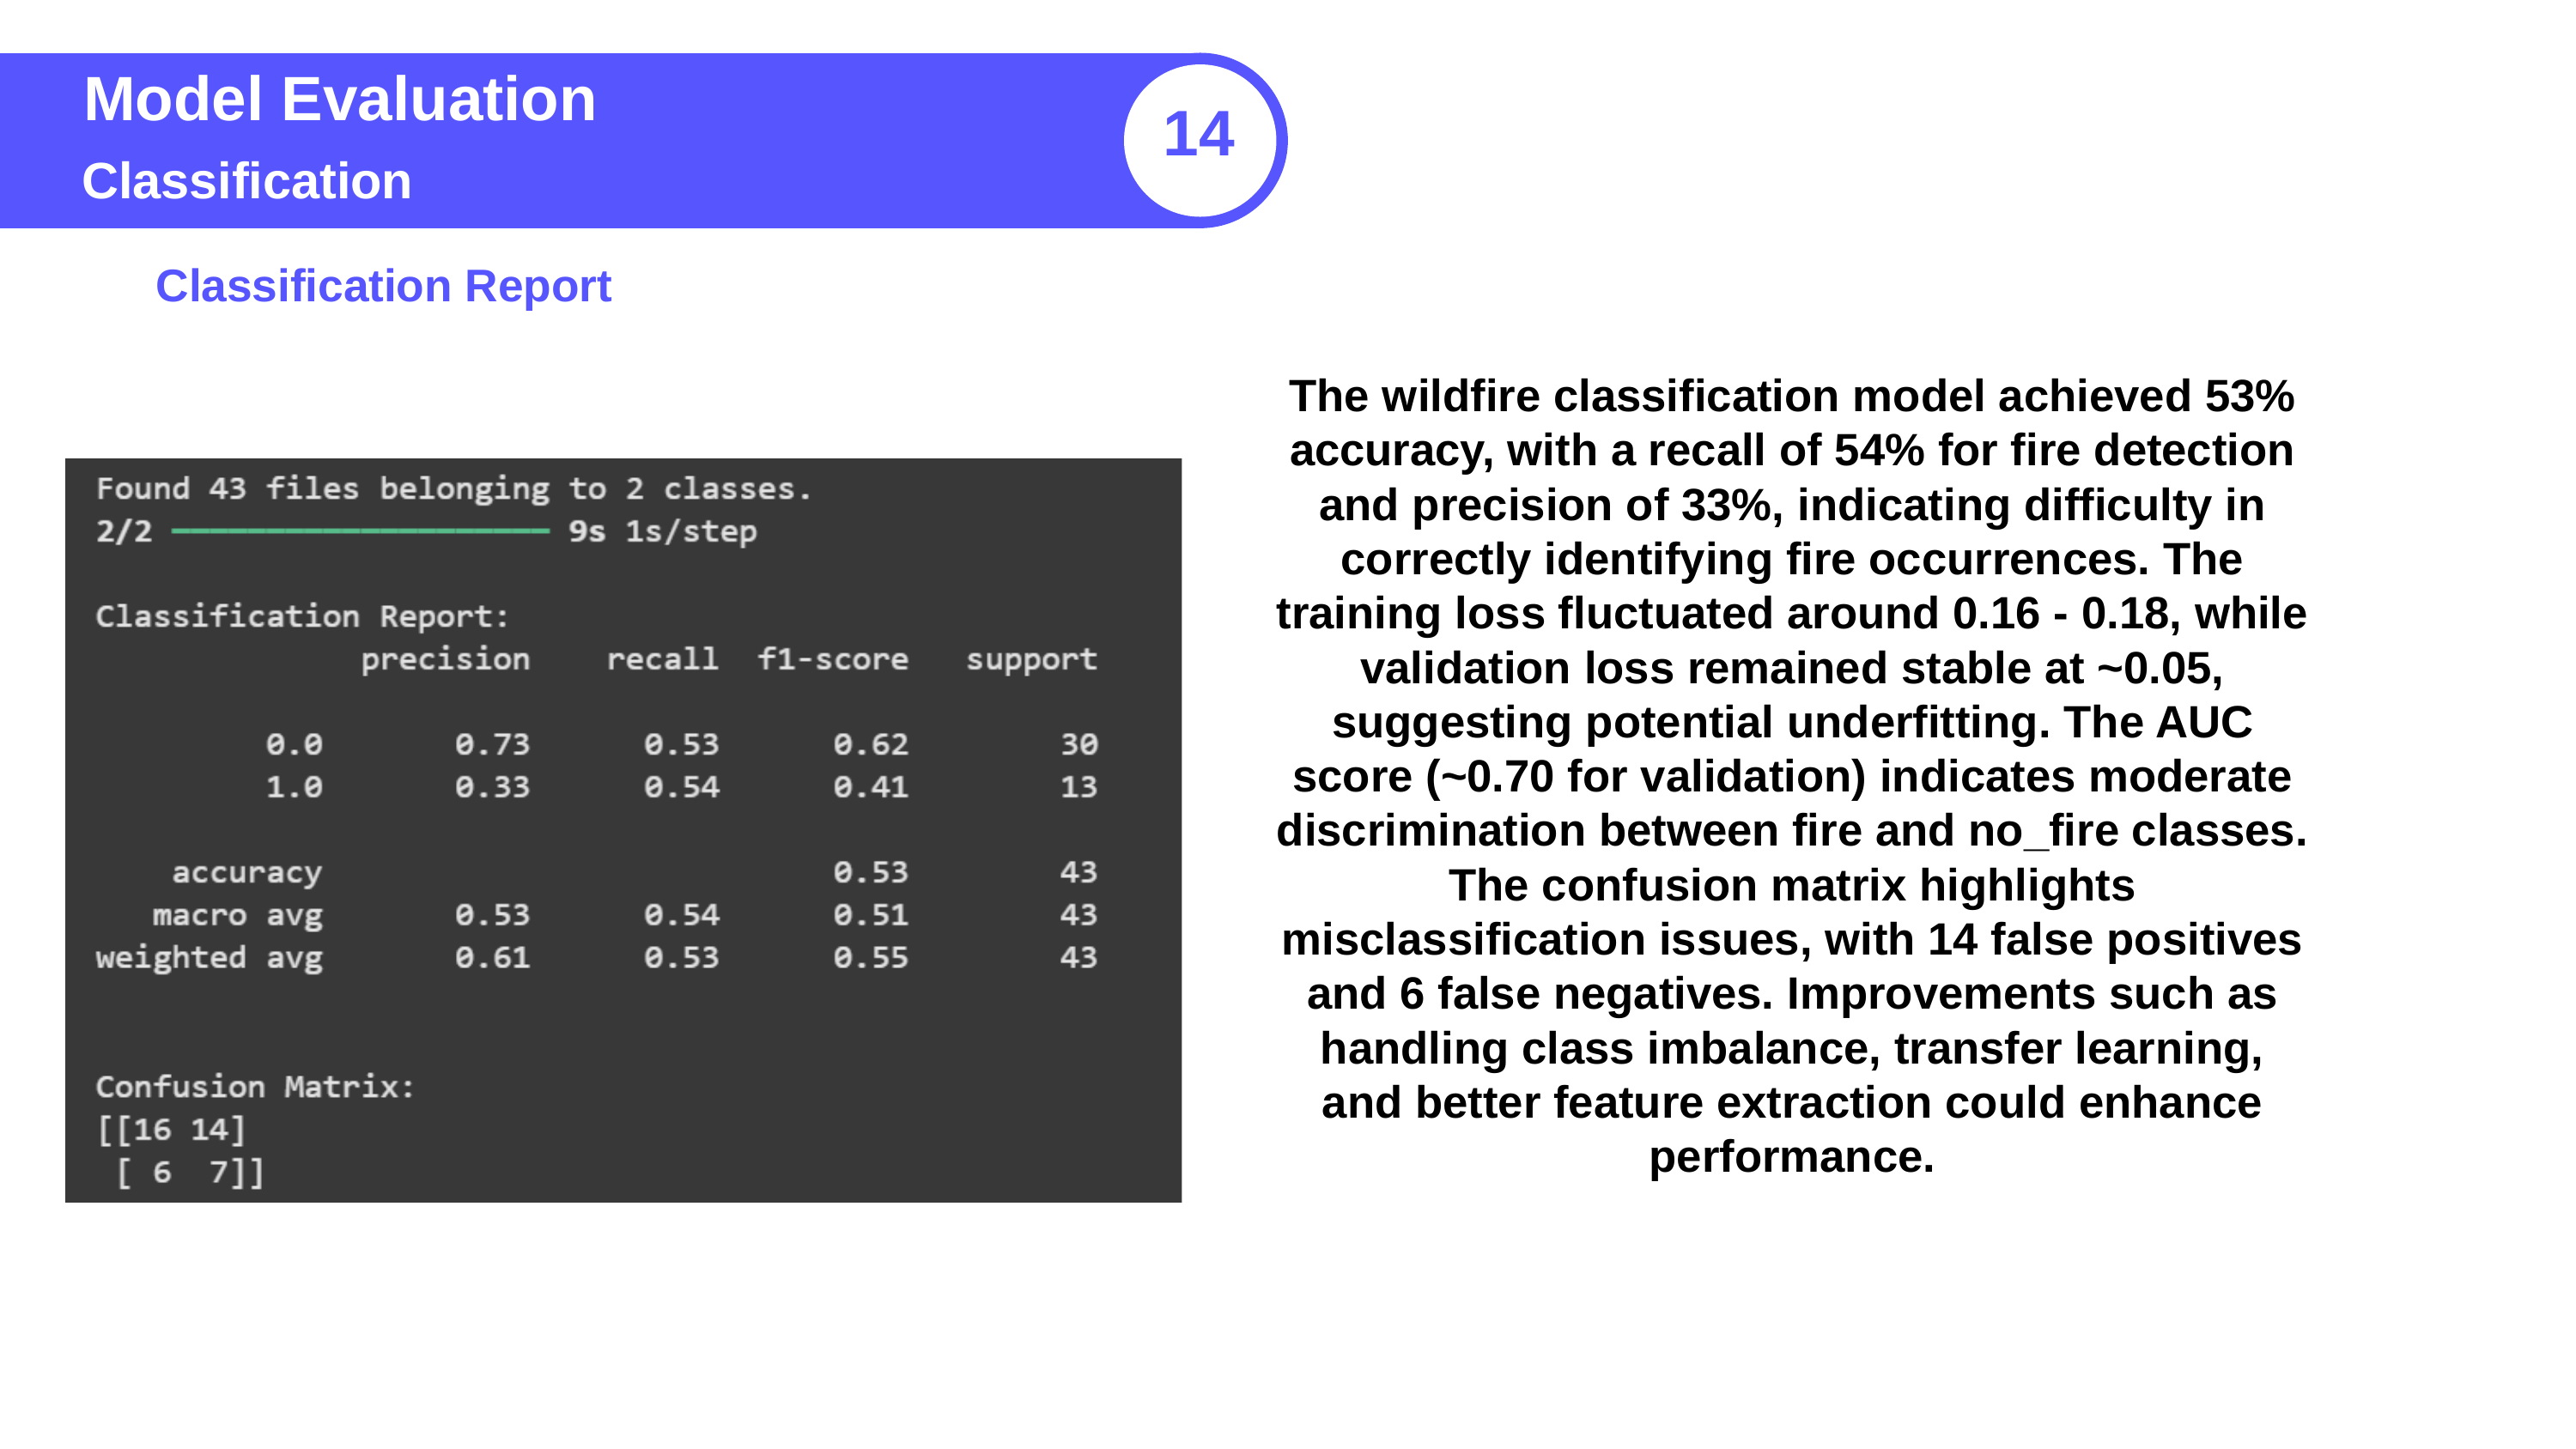

Model Evaluation

14
Classification
Classification Report
The wildfire classification model achieved 53% accuracy, with a recall of 54% for fire detection and precision of 33%, indicating difficulty in correctly identifying fire occurrences. The training loss fluctuated around 0.16 - 0.18, while validation loss remained stable at ~0.05, suggesting potential underfitting. The AUC score (~0.70 for validation) indicates moderate discrimination between fire and no_fire classes. The confusion matrix highlights misclassification issues, with 14 false positives and 6 false negatives. Improvements such as handling class imbalance, transfer learning, and better feature extraction could enhance performance.